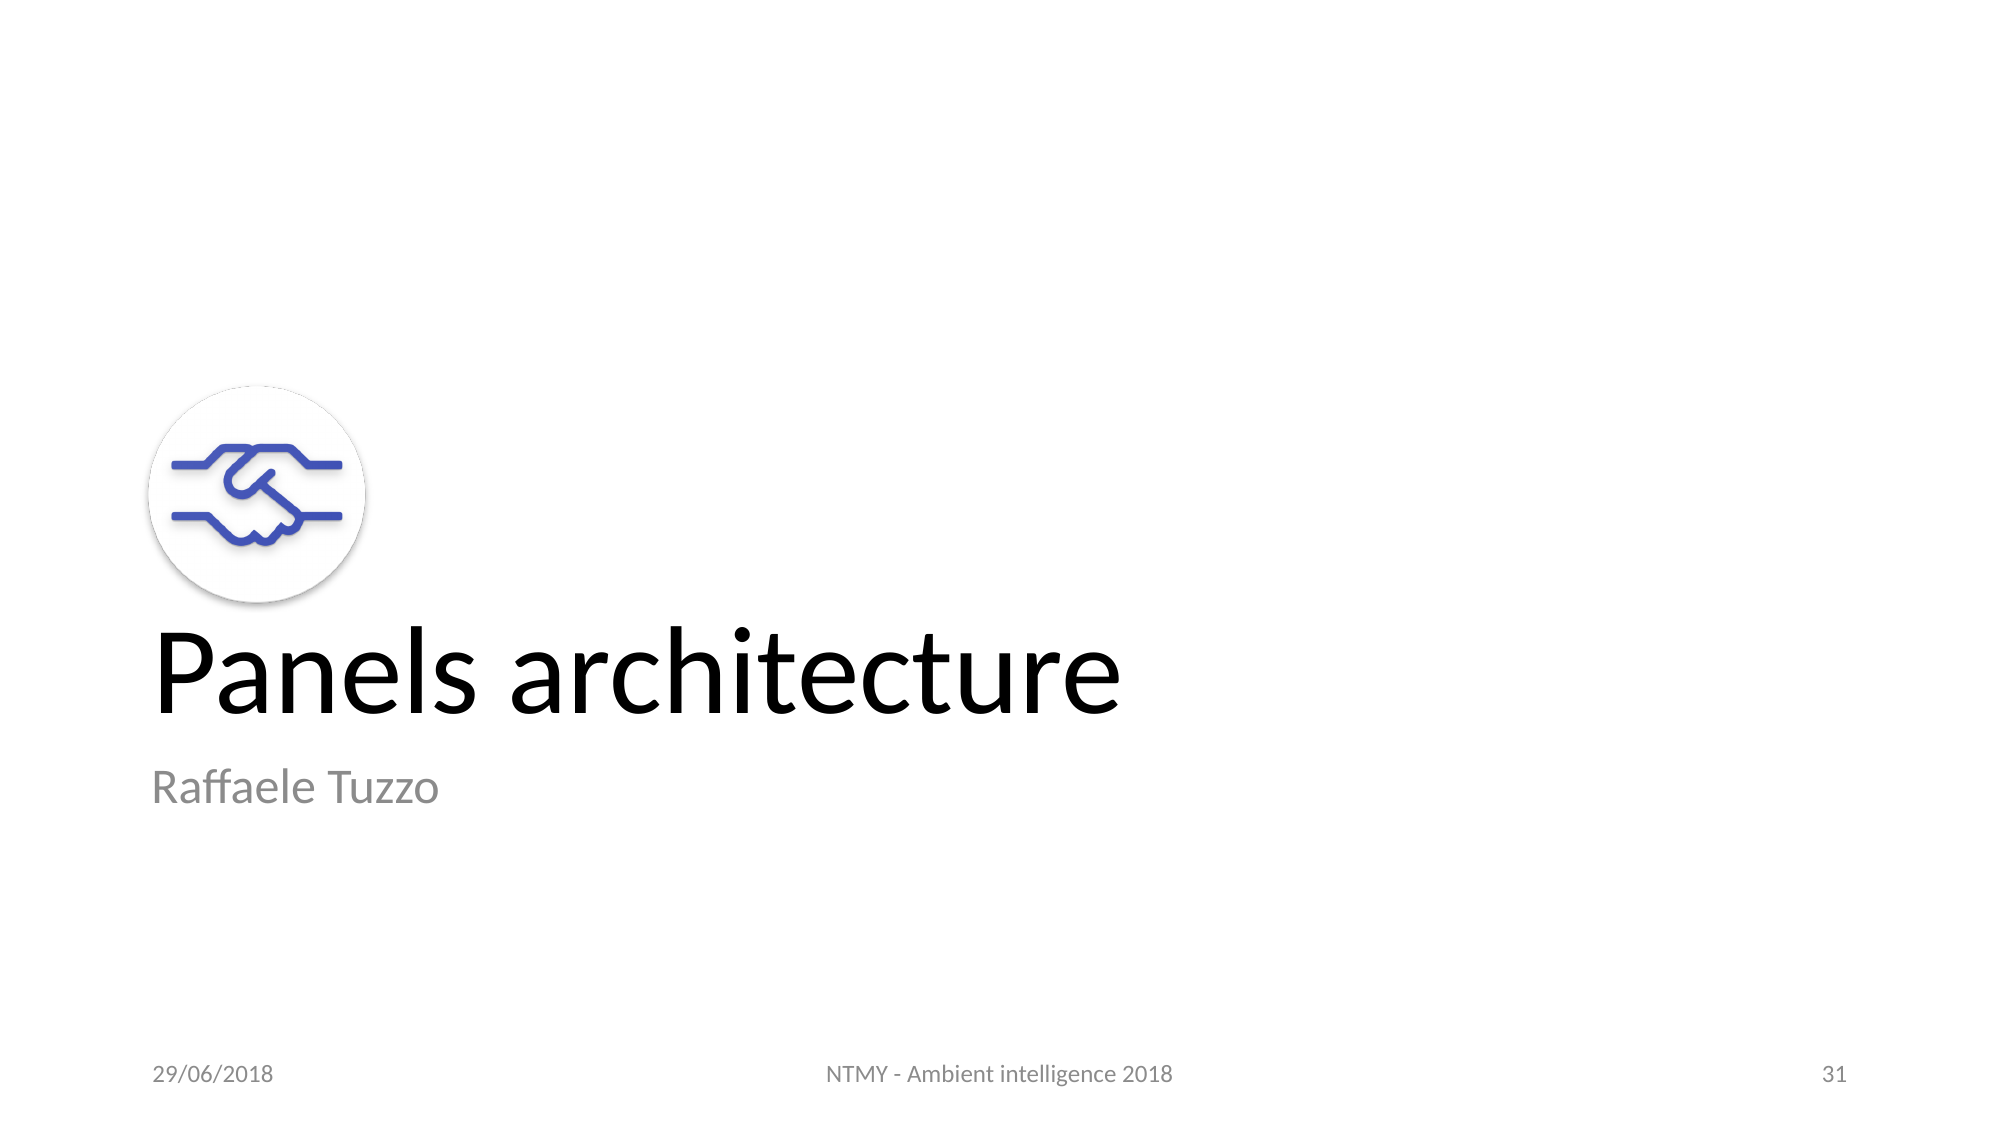

# Panels architecture
Raffaele Tuzzo
29/06/2018
NTMY - Ambient intelligence 2018
31